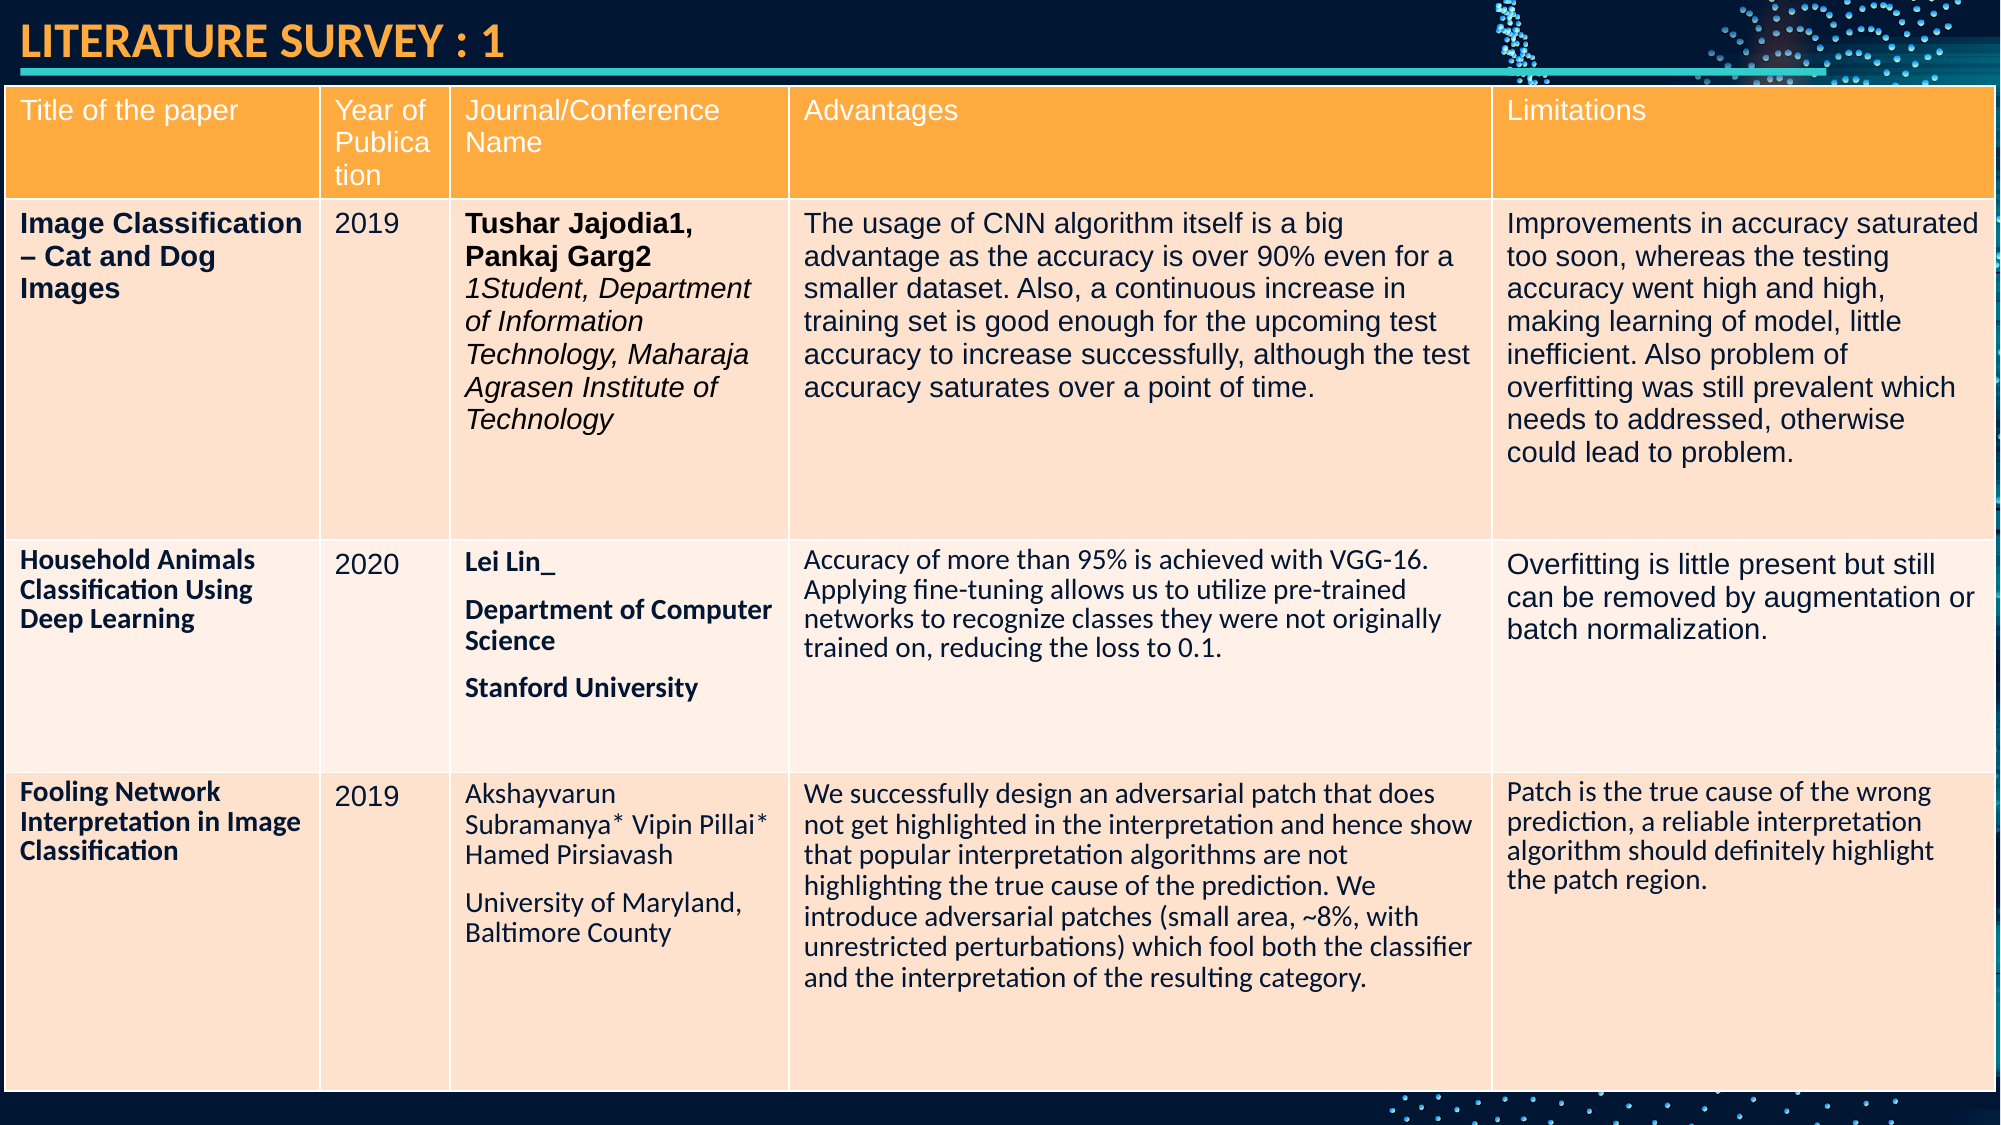

LITERATURE SURVEY : 1

| Title of the paper | Year of Publication | Journal/Conference Name | Advantages | Limitations |
| --- | --- | --- | --- | --- |
| Image Classification – Cat and Dog Images | 2019 | Tushar Jajodia1, Pankaj Garg2 1Student, Department of Information Technology, Maharaja Agrasen Institute of Technology | The usage of CNN algorithm itself is a big advantage as the accuracy is over 90% even for a smaller dataset. Also, a continuous increase in training set is good enough for the upcoming test accuracy to increase successfully, although the test accuracy saturates over a point of time. | Improvements in accuracy saturated too soon, whereas the testing accuracy went high and high, making learning of model, little inefficient. Also problem of overfitting was still prevalent which needs to addressed, otherwise could lead to problem. |
| Household Animals Classification Using Deep Learning | 2020 | Lei Lin\_ Department of Computer Science Stanford University | Accuracy of more than 95% is achieved with VGG-16. Applying fine-tuning allows us to utilize pre-trained networks to recognize classes they were not originally trained on, reducing the loss to 0.1. | Overfitting is little present but still can be removed by augmentation or batch normalization. |
| Fooling Network Interpretation in Image Classification | 2019 | Akshayvarun Subramanya\* Vipin Pillai\* Hamed Pirsiavash University of Maryland, Baltimore County | We successfully design an adversarial patch that does not get highlighted in the interpretation and hence show that popular interpretation algorithms are not highlighting the true cause of the prediction. We introduce adversarial patches (small area, ~8%, with unrestricted perturbations) which fool both the classifier and the interpretation of the resulting category. | Patch is the true cause of the wrong prediction, a reliable interpretation algorithm should definitely highlight the patch region. |